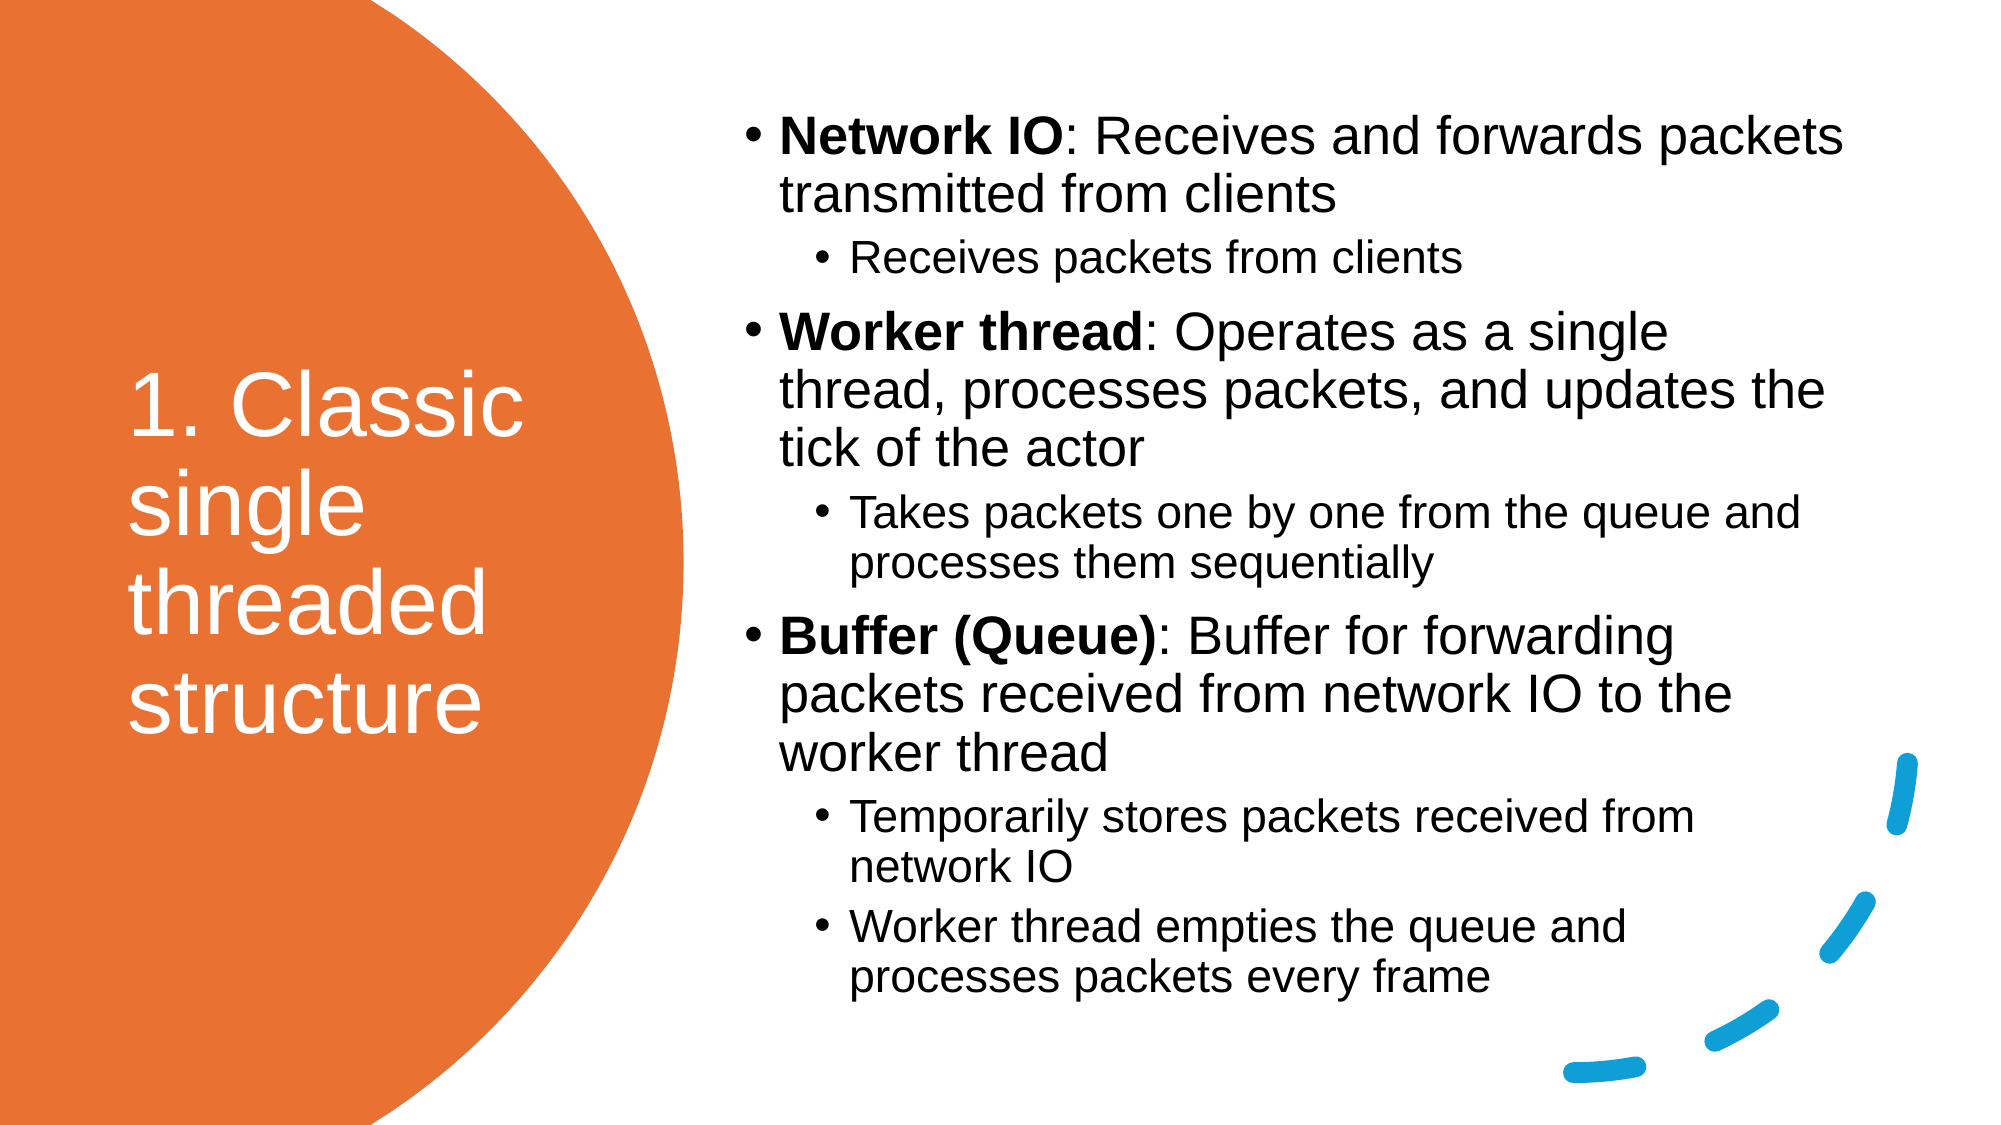

Network IO: Receives and forwards packets transmitted from clients
Receives packets from clients
Worker thread: Operates as a single thread, processes packets, and updates the tick of the actor
Takes packets one by one from the queue and processes them sequentially
Buffer (Queue): Buffer for forwarding packets received from network IO to the worker thread
Temporarily stores packets received from network IO
Worker thread empties the queue and processes packets every frame
# 1. Classic single threaded structure